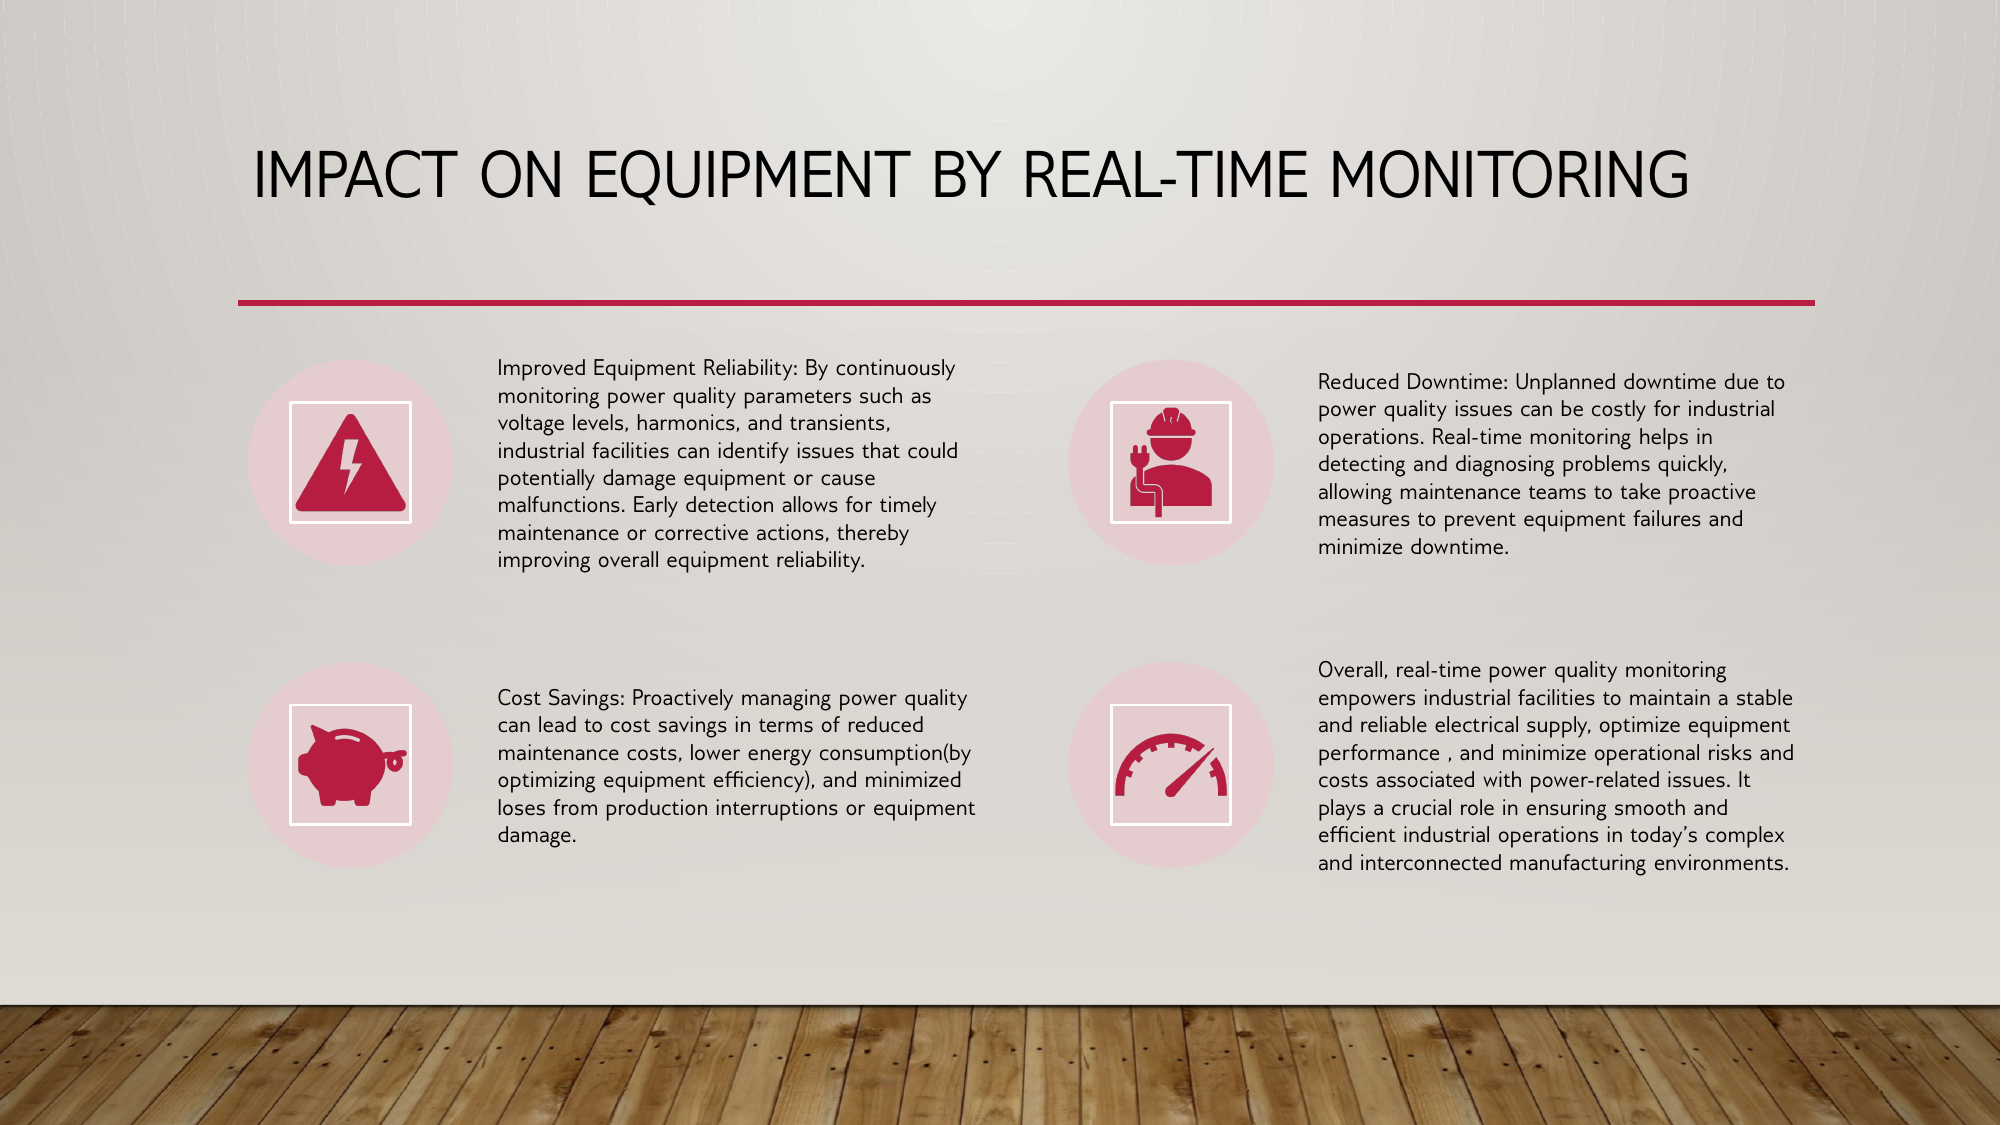

# Impact on equipment by real-time monitoring
Improved Equipment Reliability: By continuously monitoring power quality parameters such as voltage levels, harmonics, and transients, industrial facilities can identify issues that could potentially damage equipment or cause malfunctions. Early detection allows for timely maintenance or corrective actions, thereby improving overall equipment reliability.
Reduced Downtime: Unplanned downtime due to power quality issues can be costly for industrial operations. Real-time monitoring helps in detecting and diagnosing problems quickly, allowing maintenance teams to take proactive measures to prevent equipment failures and minimize downtime.
Cost Savings: Proactively managing power quality can lead to cost savings in terms of reduced maintenance costs, lower energy consumption(by optimizing equipment efficiency), and minimized loses from production interruptions or equipment damage.
Overall, real-time power quality monitoring empowers industrial facilities to maintain a stable and reliable electrical supply, optimize equipment performance , and minimize operational risks and costs associated with power-related issues. It plays a crucial role in ensuring smooth and efficient industrial operations in today’s complex and interconnected manufacturing environments.